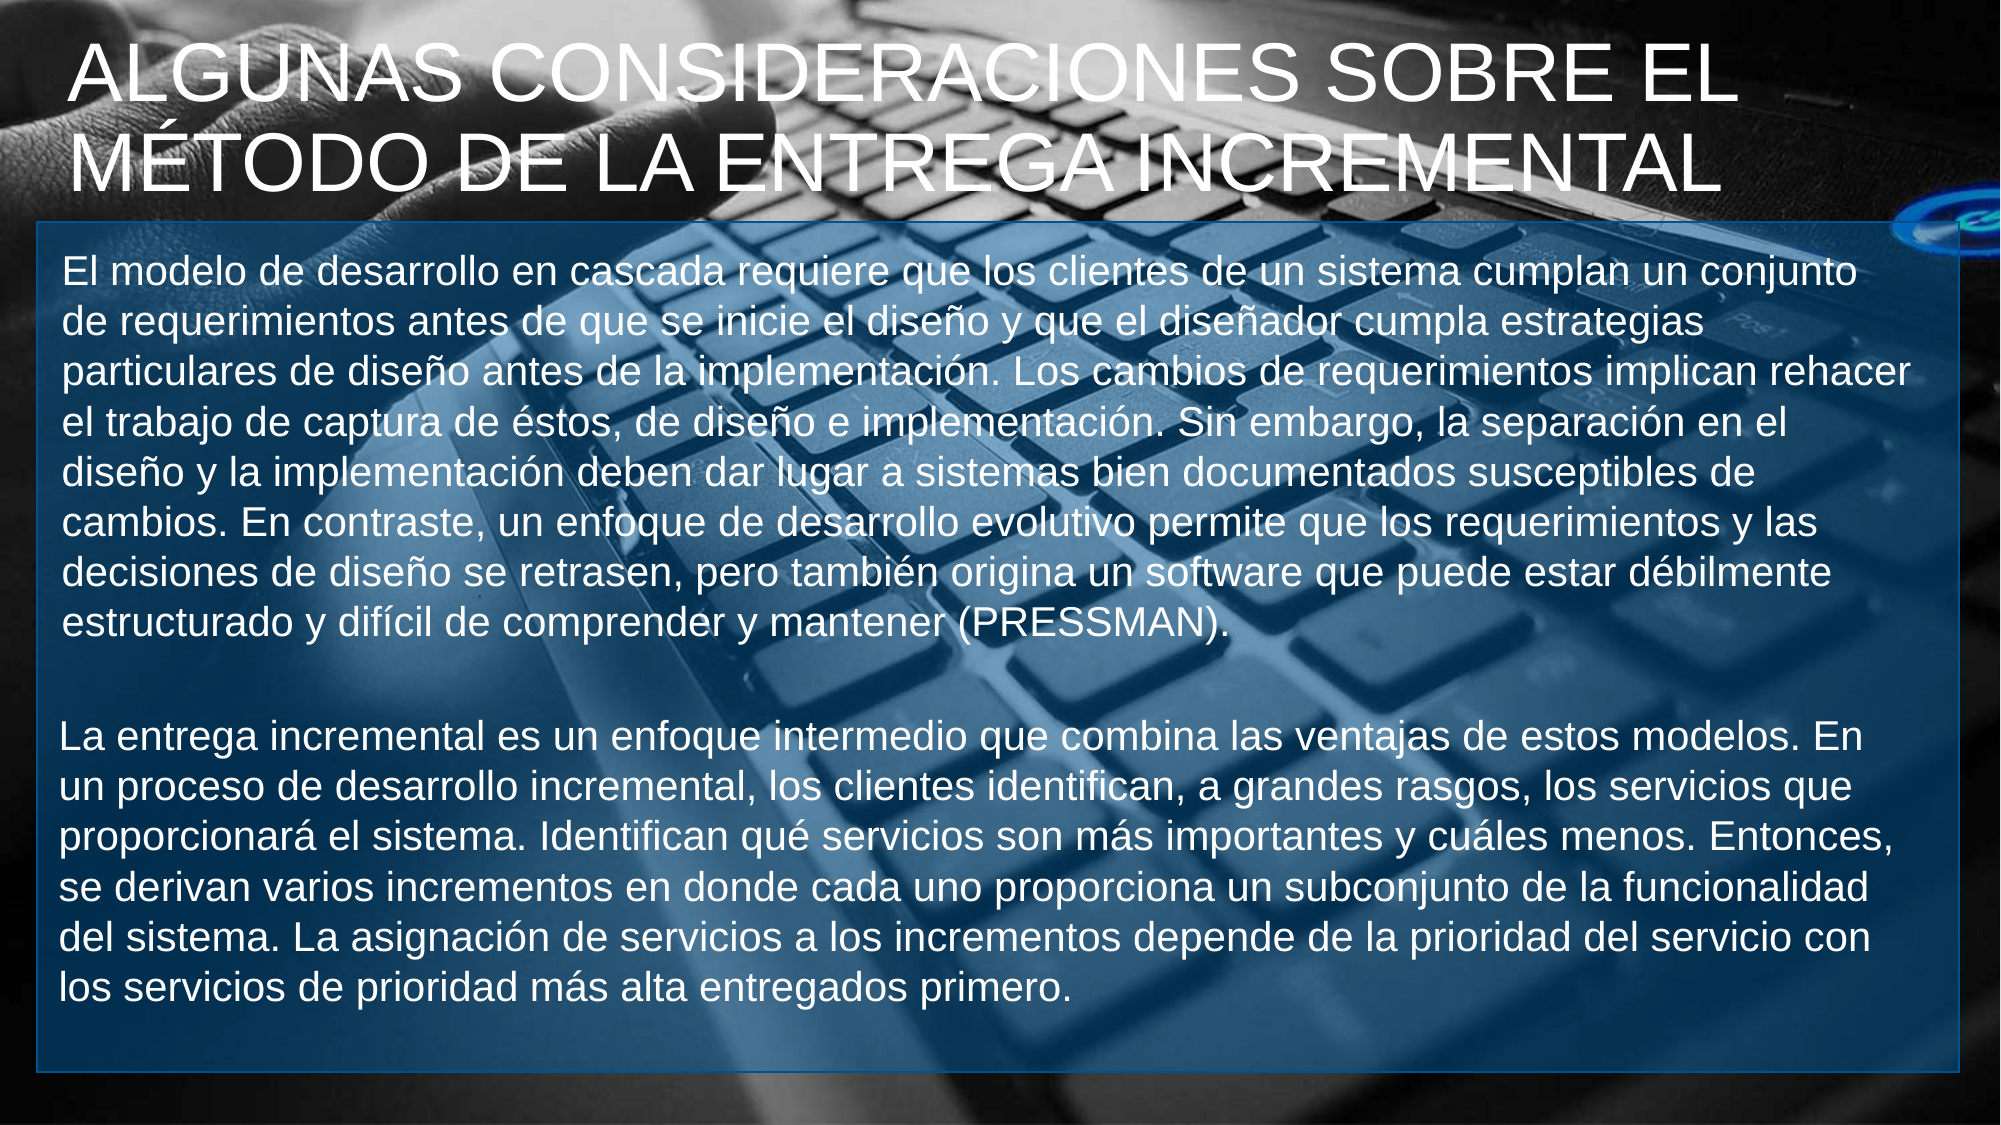

ALGUNAS CONSIDERACIONES SOBRE EL MÉTODO DE LA ENTREGA INCREMENTAL

El modelo de desarrollo en cascada requiere que los clientes de un sistema cumplan un conjunto de requerimientos antes de que se inicie el diseño y que el diseñador cumpla estrategias particulares de diseño antes de la implementación. Los cambios de requerimientos implican rehacer el trabajo de captura de éstos, de diseño e implementación. Sin embargo, la separación en el diseño y la implementación deben dar lugar a sistemas bien documentados susceptibles de cambios. En contraste, un enfoque de desarrollo evolutivo permite que los requerimientos y las decisiones de diseño se retrasen, pero también origina un software que puede estar débilmente estructurado y difícil de comprender y mantener (PRESSMAN).
La entrega incremental es un enfoque intermedio que combina las ventajas de estos modelos. En un proceso de desarrollo incremental, los clientes identifican, a grandes rasgos, los servicios que proporcionará el sistema. Identifican qué servicios son más importantes y cuáles menos. Entonces, se derivan varios incrementos en donde cada uno proporciona un subconjunto de la funcionalidad del sistema. La asignación de servicios a los incrementos depende de la prioridad del servicio con los servicios de prioridad más alta entregados primero.